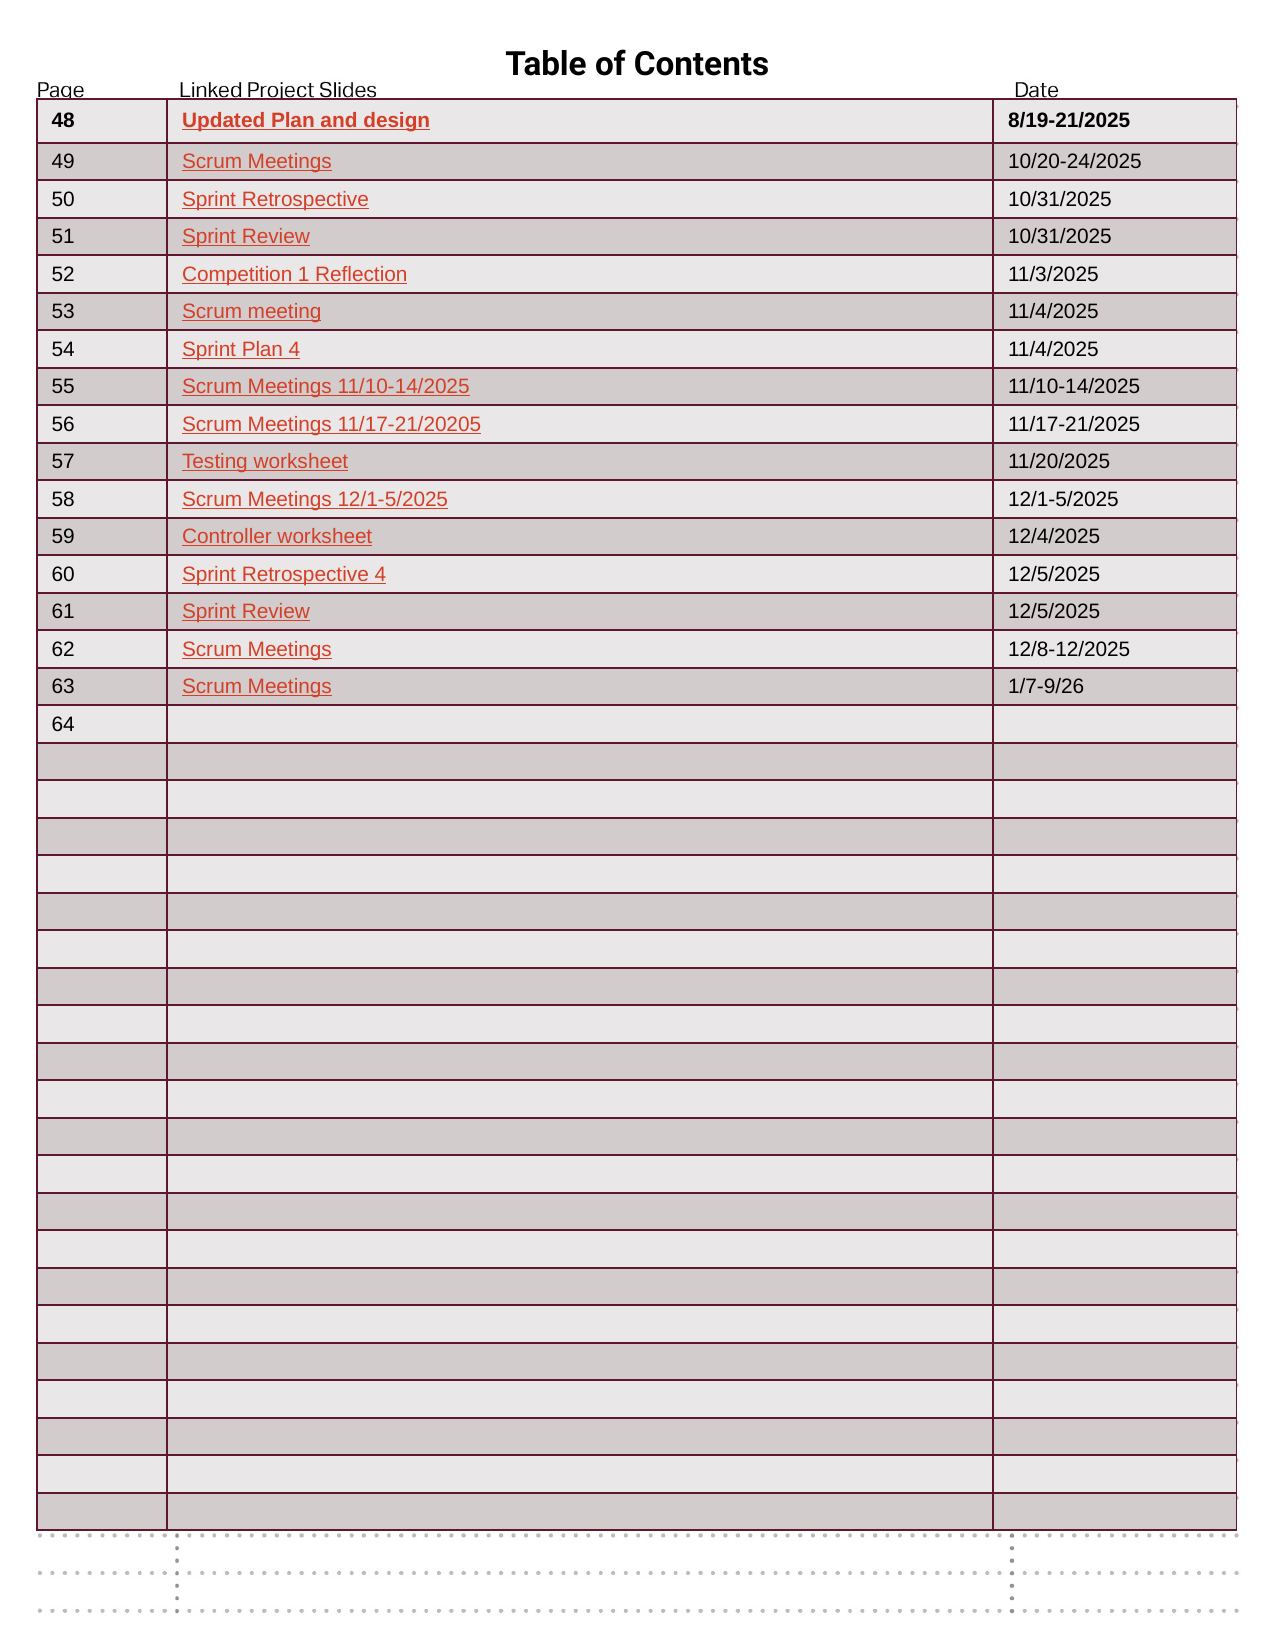

| 48 | Updated Plan and design | 8/19-21/2025 |
| --- | --- | --- |
| 49 | Scrum Meetings | 10/20-24/2025 |
| 50 | Sprint Retrospective | 10/31/2025 |
| 51 | Sprint Review | 10/31/2025 |
| 52 | Competition 1 Reflection | 11/3/2025 |
| 53 | Scrum meeting | 11/4/2025 |
| 54 | Sprint Plan 4 | 11/4/2025 |
| 55 | Scrum Meetings 11/10-14/2025 | 11/10-14/2025 |
| 56 | Scrum Meetings 11/17-21/20205 | 11/17-21/2025 |
| 57 | Testing worksheet | 11/20/2025 |
| 58 | Scrum Meetings 12/1-5/2025 | 12/1-5/2025 |
| 59 | Controller worksheet | 12/4/2025 |
| 60 | Sprint Retrospective 4 | 12/5/2025 |
| 61 | Sprint Review | 12/5/2025 |
| 62 | Scrum Meetings | 12/8-12/2025 |
| 63 | Scrum Meetings | 1/7-9/26 |
| 64 |  |  |
|  |  |  |
|  |  |  |
|  |  |  |
|  |  |  |
|  |  |  |
|  |  |  |
|  |  |  |
|  |  |  |
|  |  |  |
|  |  |  |
|  |  |  |
|  |  |  |
|  |  |  |
|  |  |  |
|  |  |  |
|  |  |  |
|  |  |  |
|  |  |  |
|  |  |  |
|  |  |  |
|  |  |  |